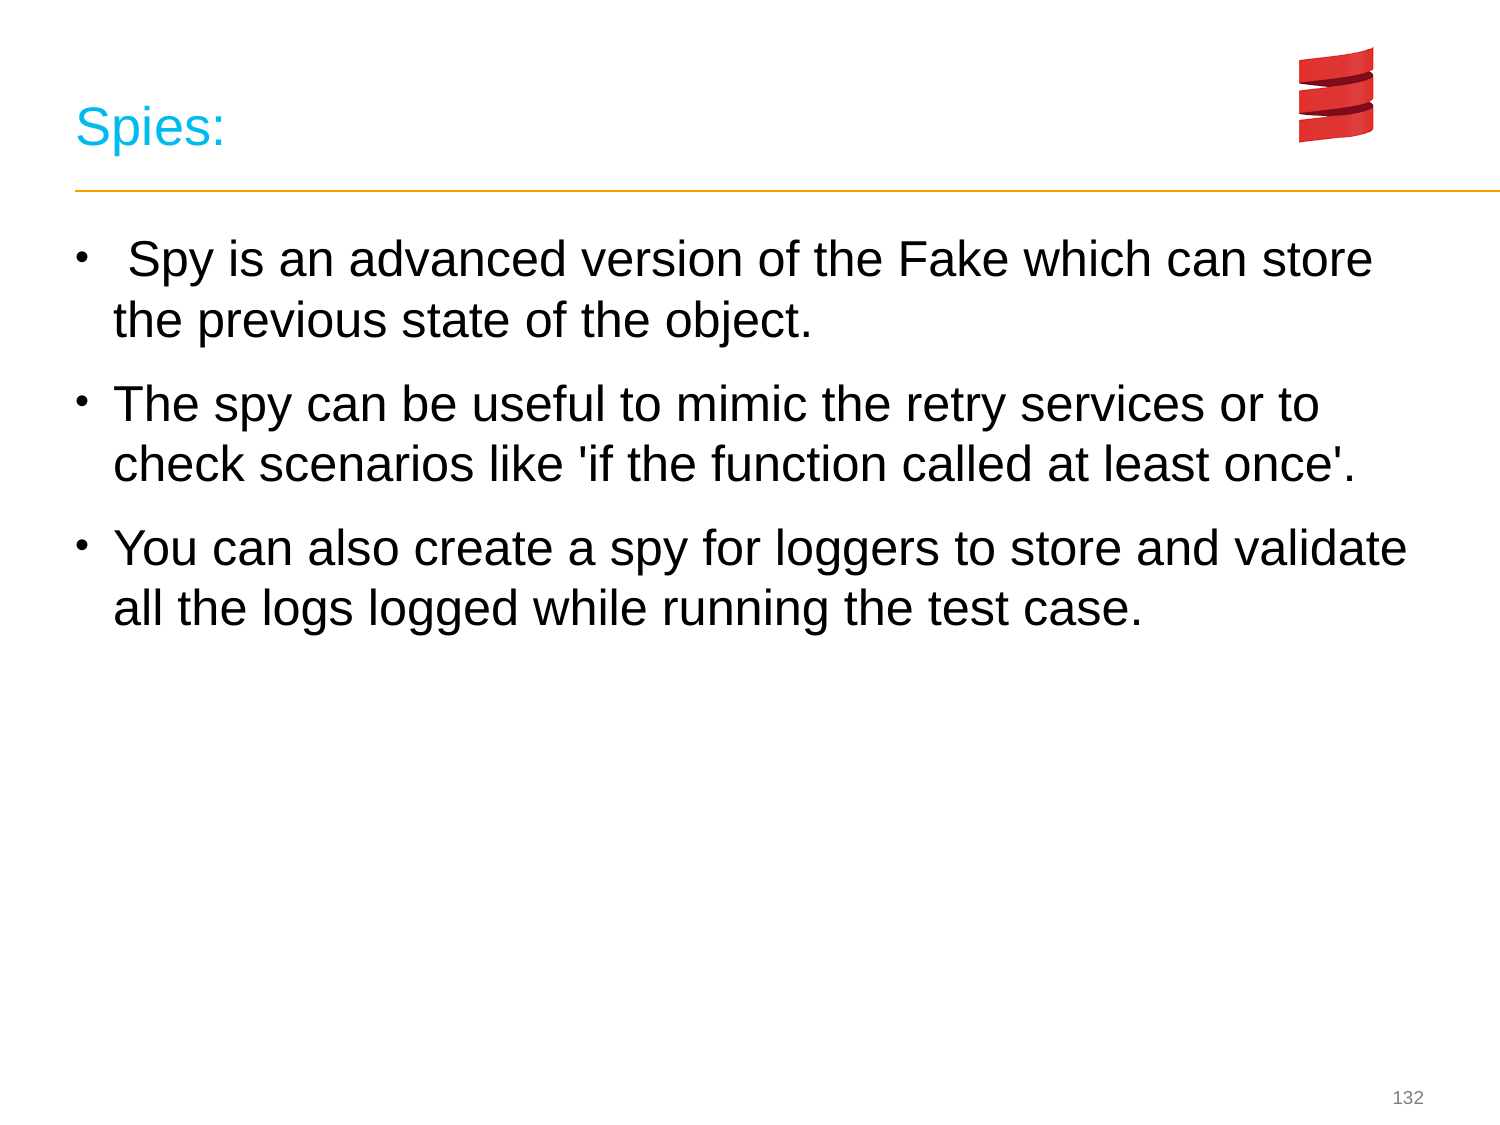

# Spies:
 Spy is an advanced version of the Fake which can store the previous state of the object.
The spy can be useful to mimic the retry services or to check scenarios like 'if the function called at least once'.
You can also create a spy for loggers to store and validate all the logs logged while running the test case.